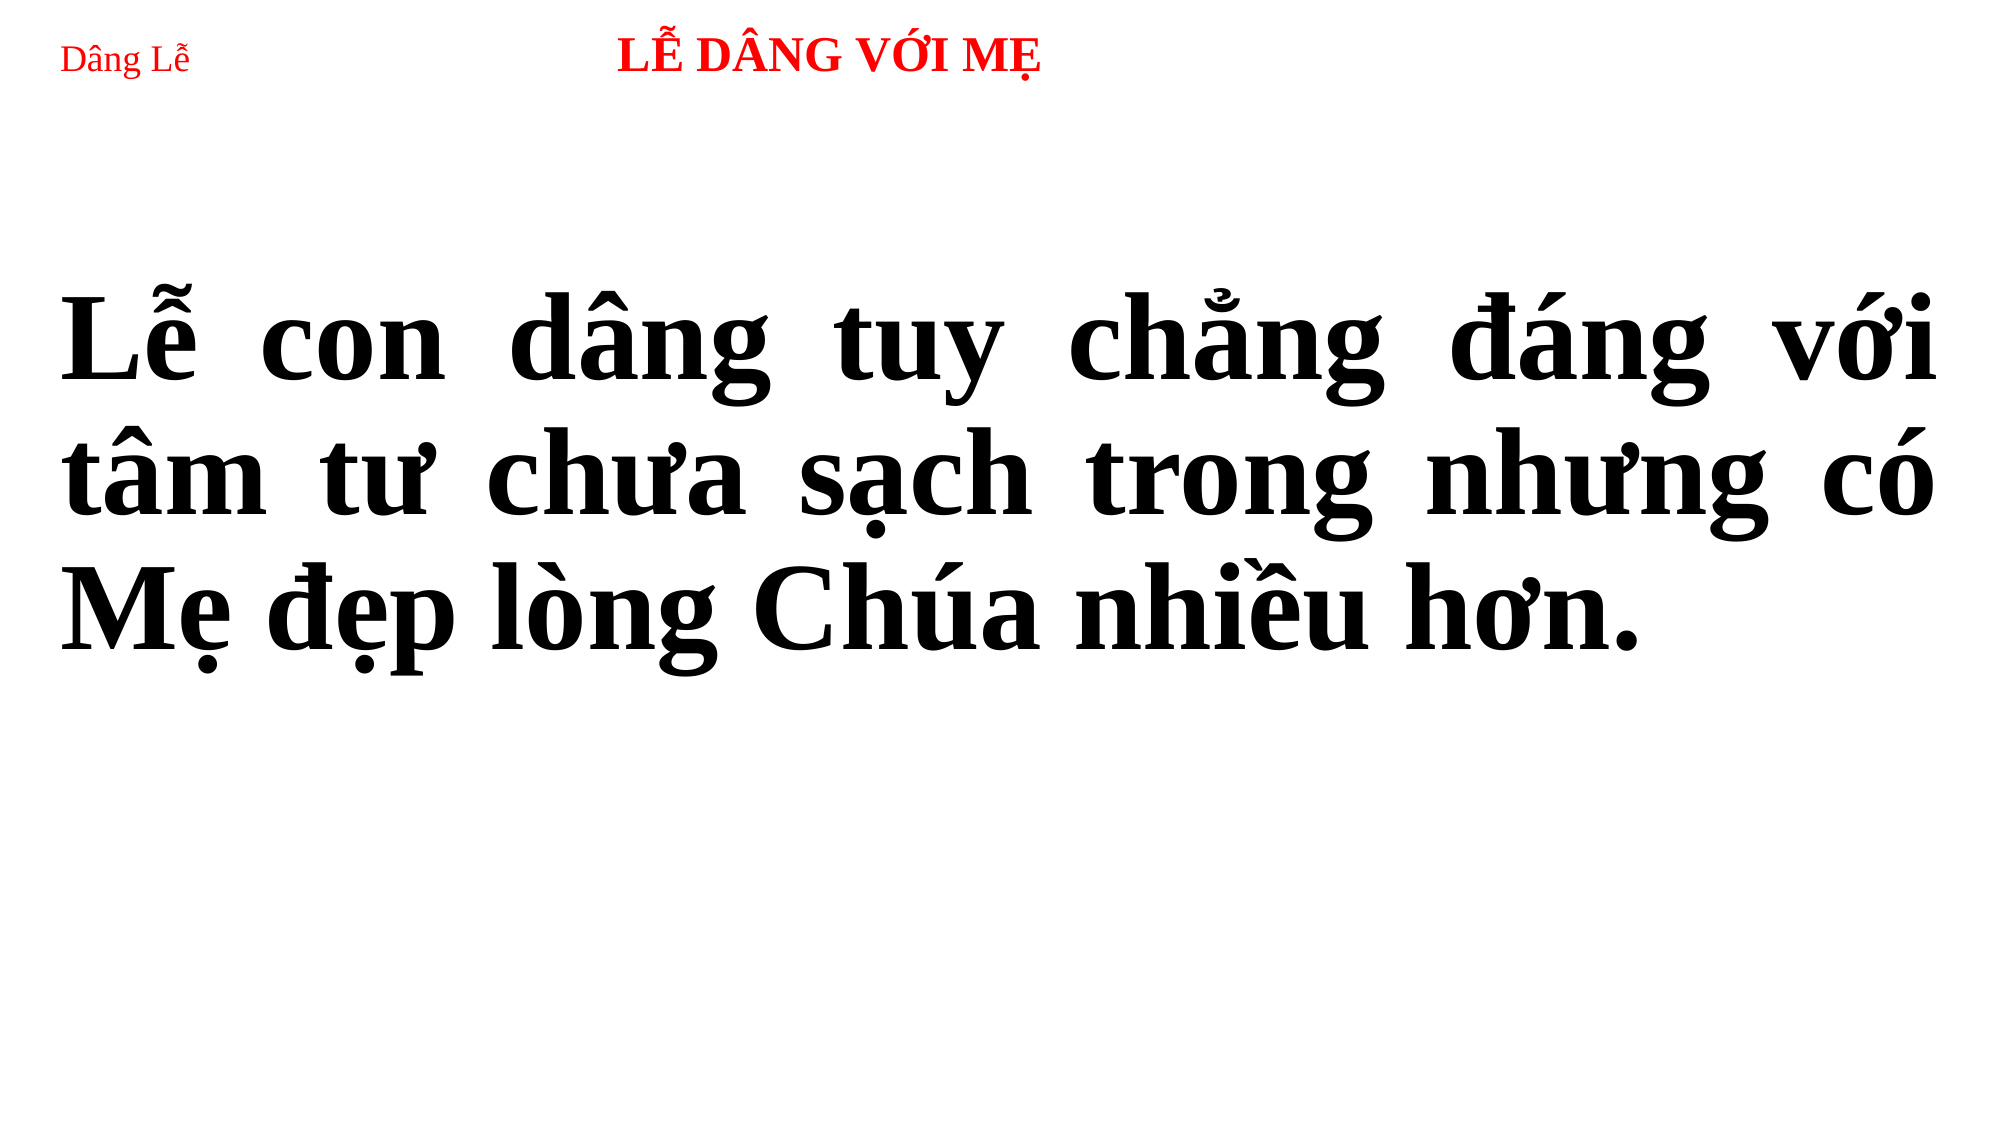

# Dâng Lễ                                             LỄ DÂNG VỚI MẸ
Lễ con dâng tuy chẳng đáng với tâm tư chưa sạch trong nhưng có Mẹ đẹp lòng Chúa nhiều hơn.